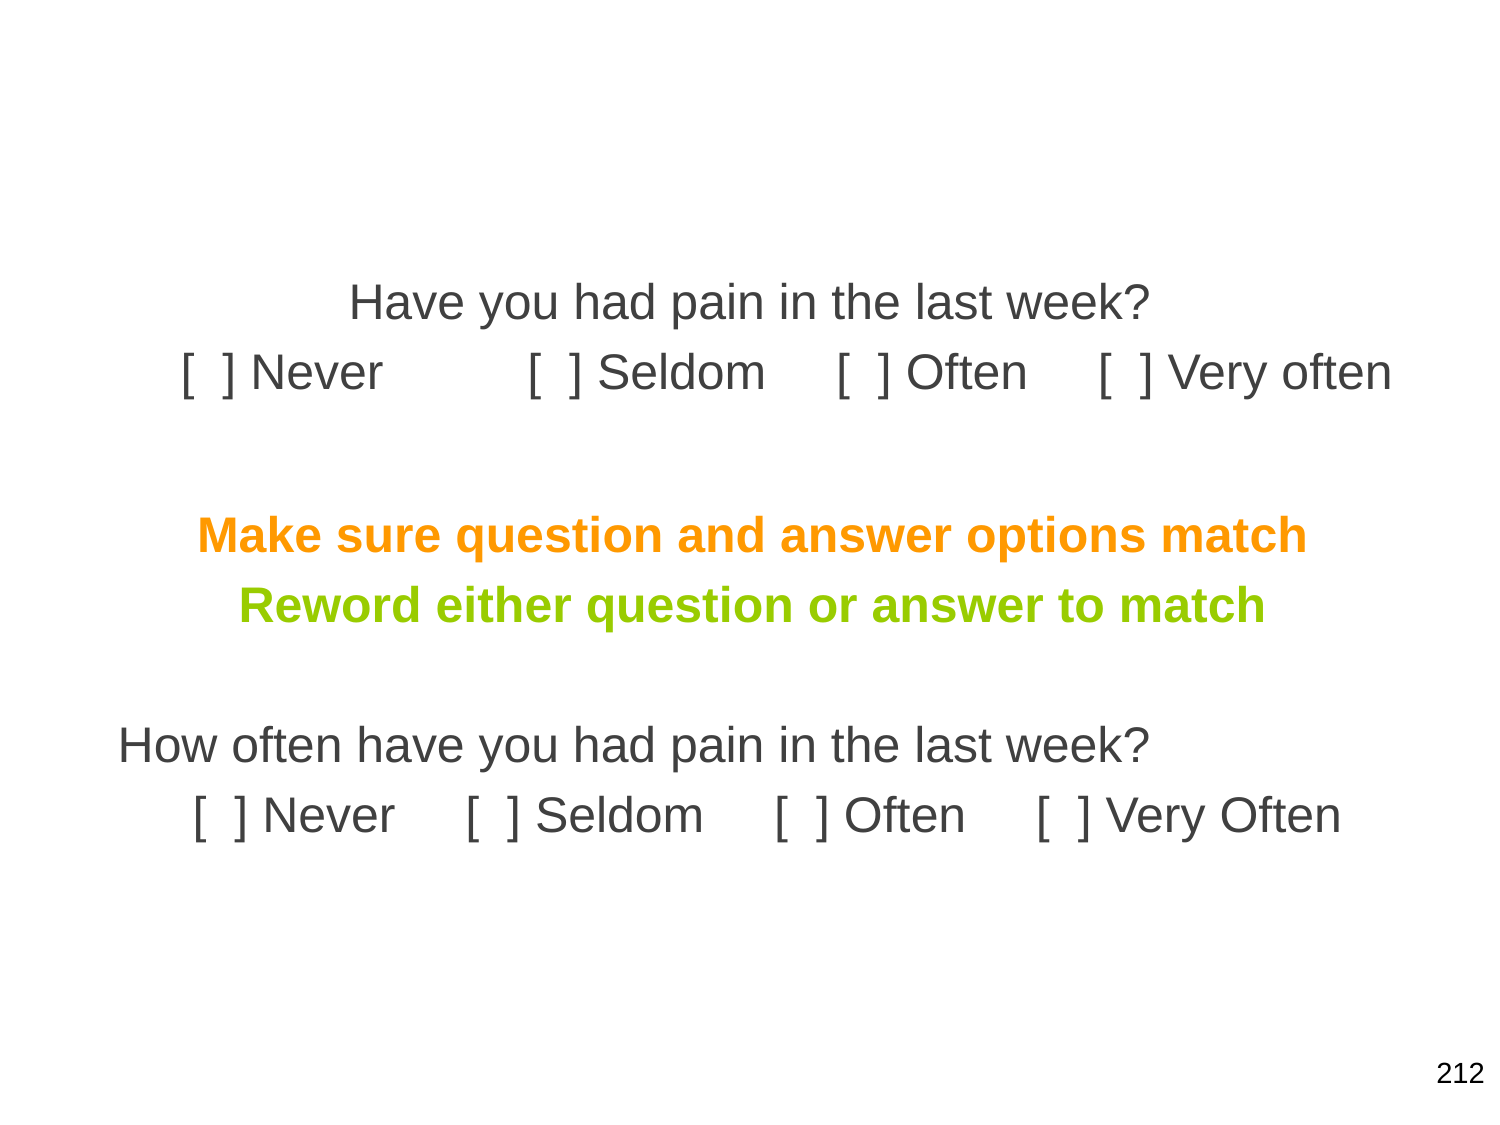

Have you had pain in the last week?
[  ] Never	[  ] Seldom     [  ] Often     [  ] Very often

Make sure question and answer options match
Reword either question or answer to match

How often have you had pain in the last week?
[  ] Never     [  ] Seldom     [  ] Often     [  ] Very Often

212